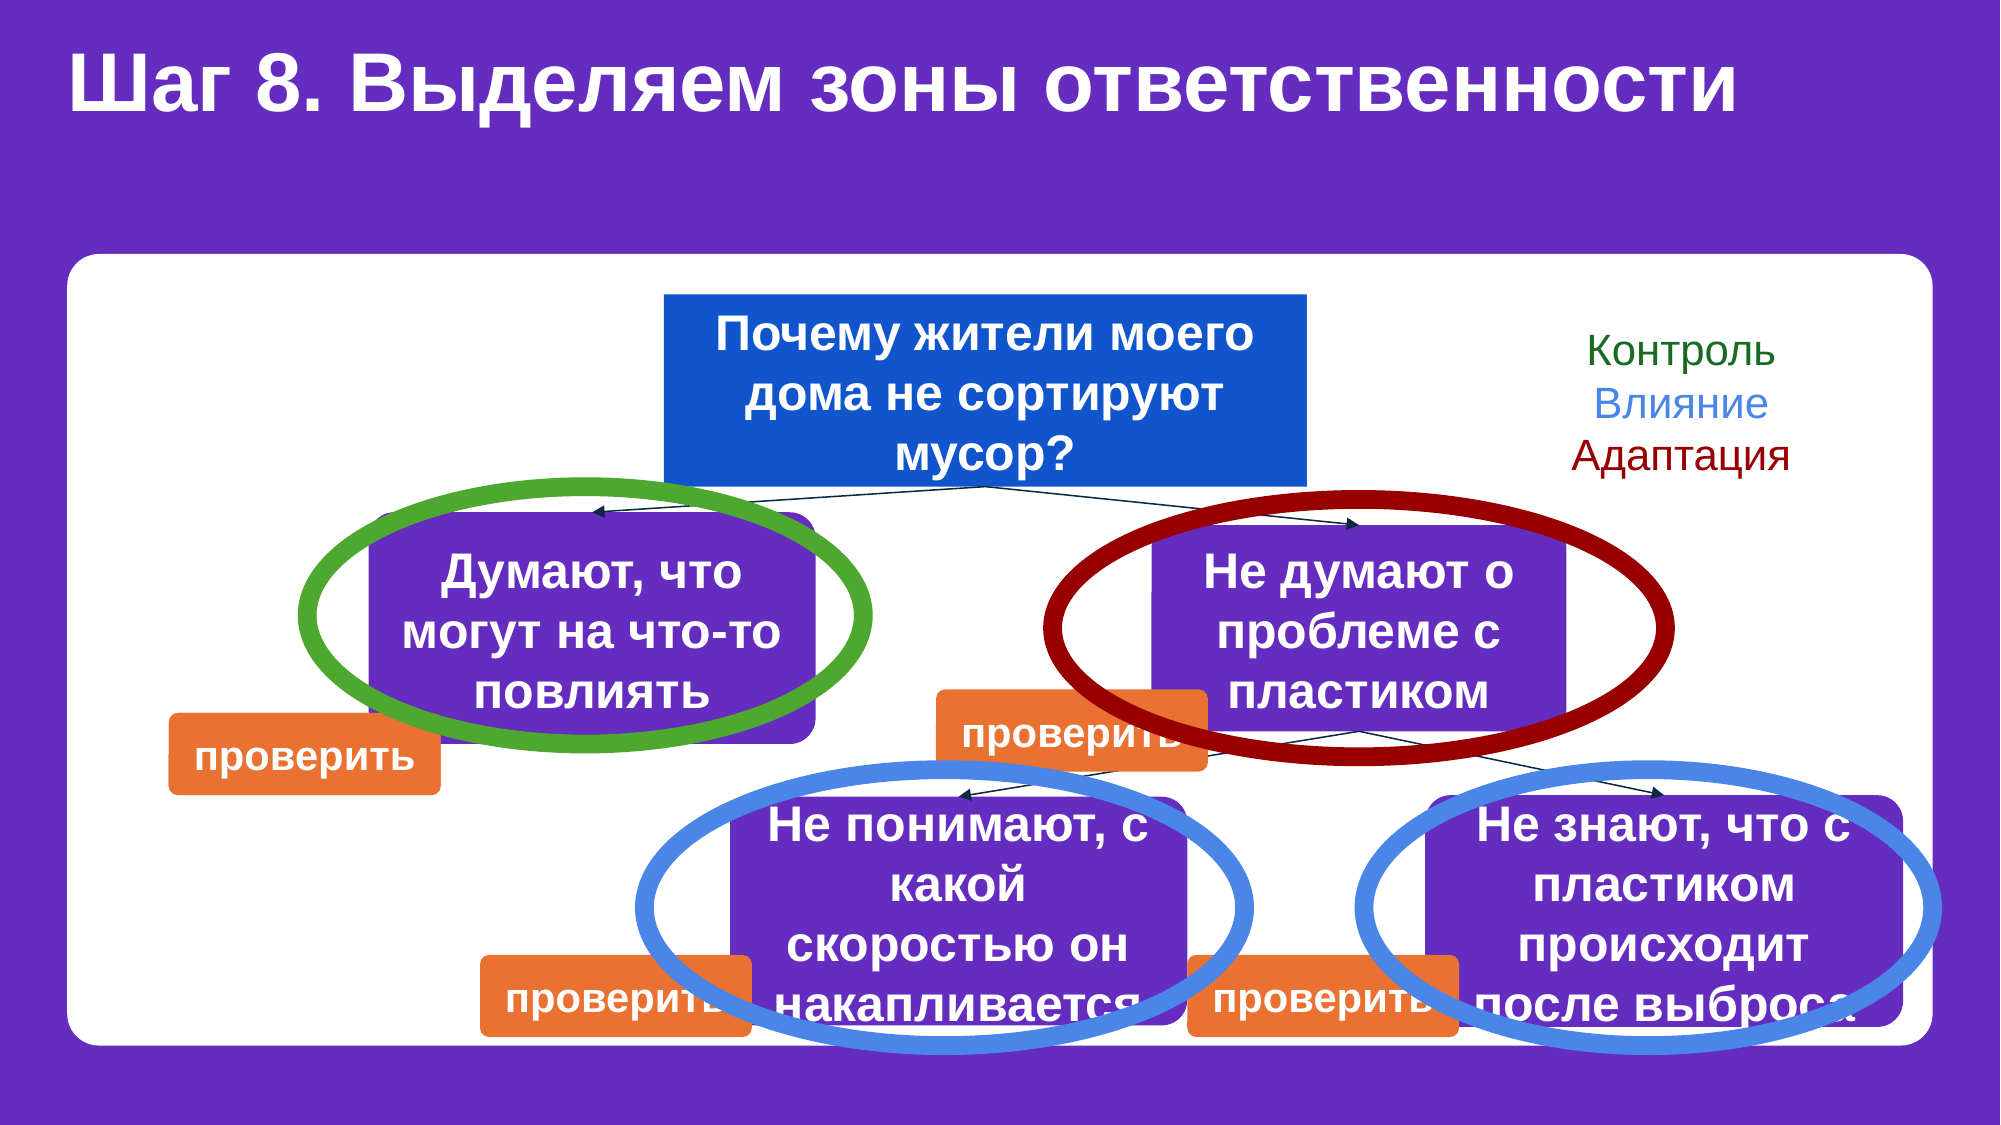

Шаг 8. Выделяем зоны ответственности
проверить

Почему жители моего дома не сортируют мусор?
Контроль Влияние Адаптация

Думают, что могут на что-то повлиять
Не думают о проблеме с пластиком
проверить
проверить
проверить

Не знают, что с пластиком происходит после выброса
Не понимают, с какой скоростью он накапливается
проверить
проверить